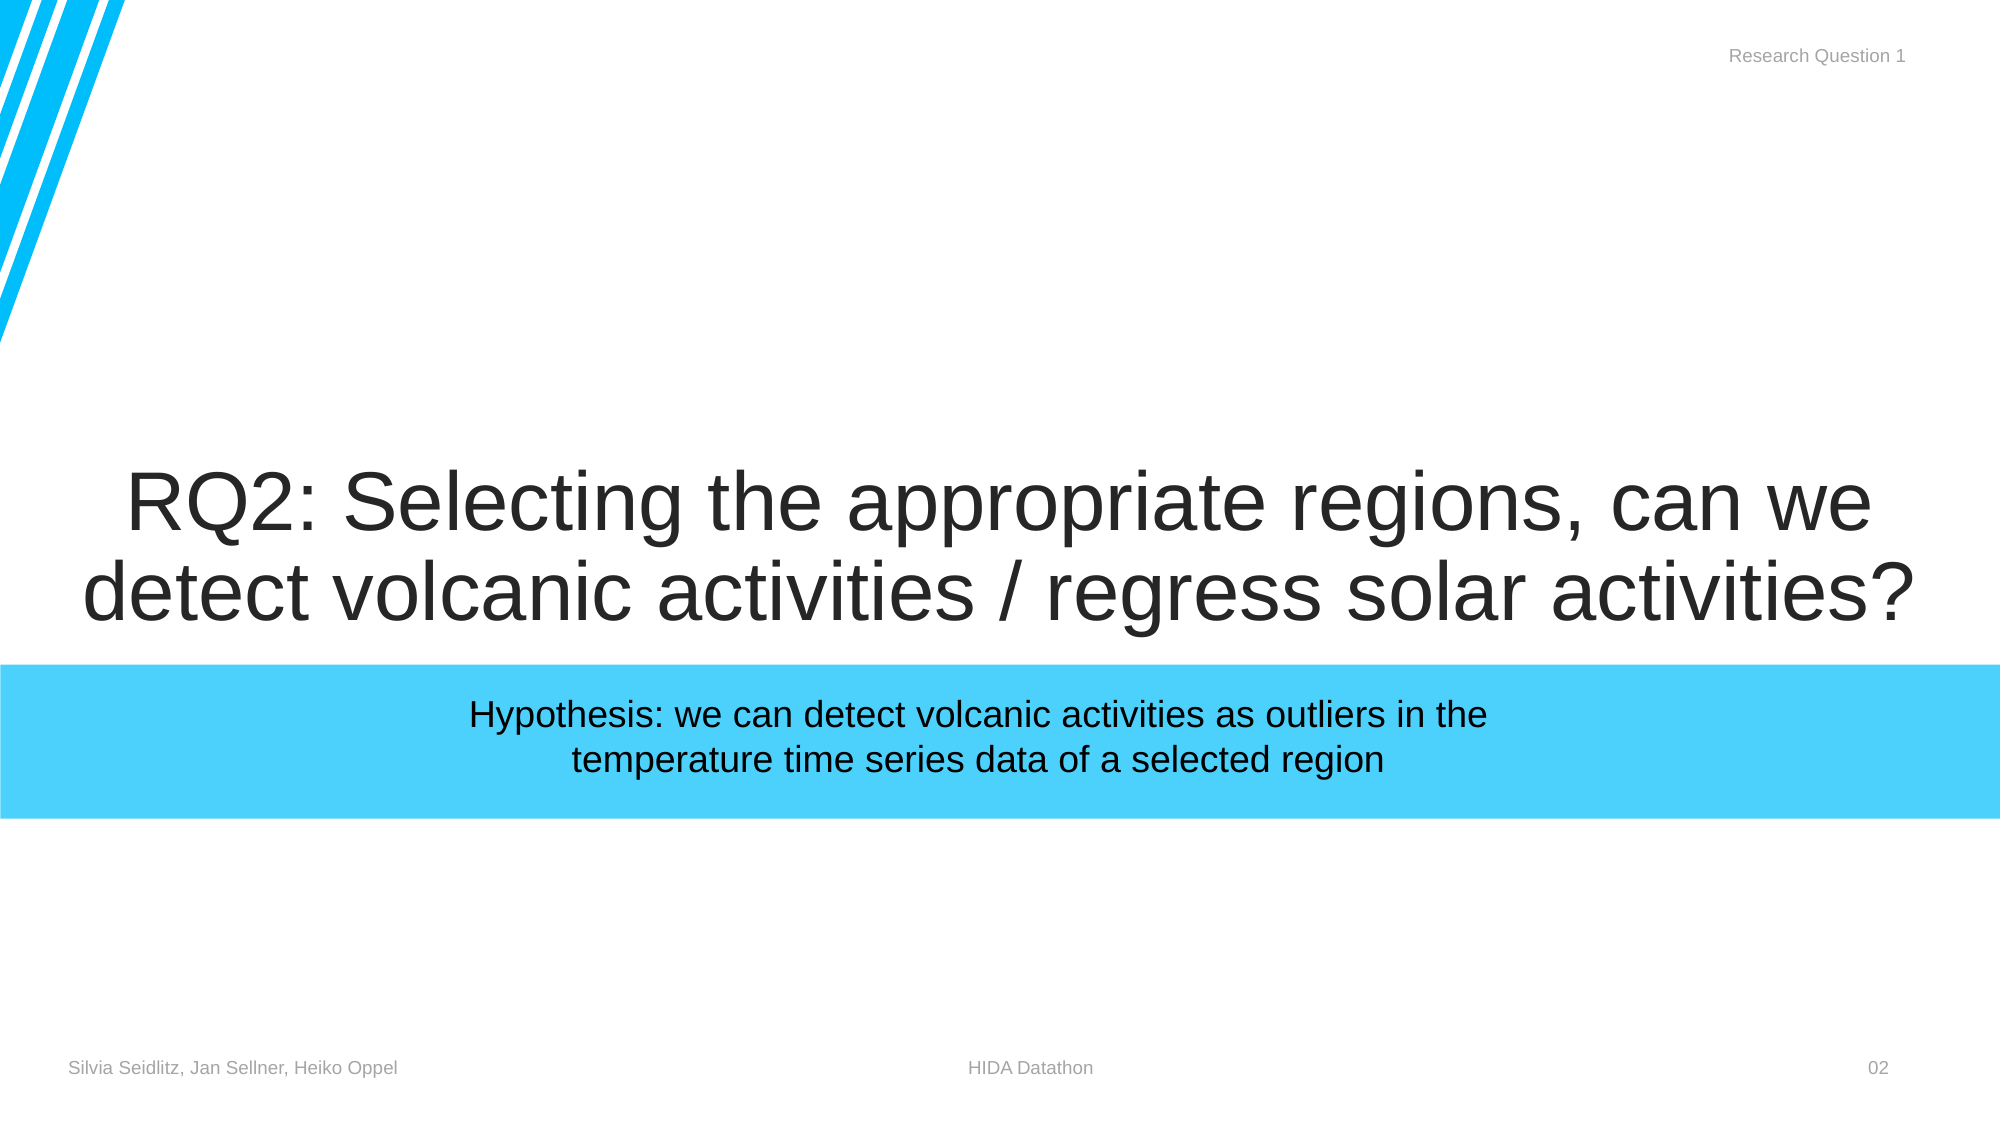

Research Question 1
RQ2: Selecting the appropriate regions, can we detect volcanic activities / regress solar activities?

Hypothesis: we can detect volcanic activities as outliers in the temperature time series data of a selected region

Silvia Seidlitz, Jan Sellner, Heiko Oppel				HIDA Datathon 						02